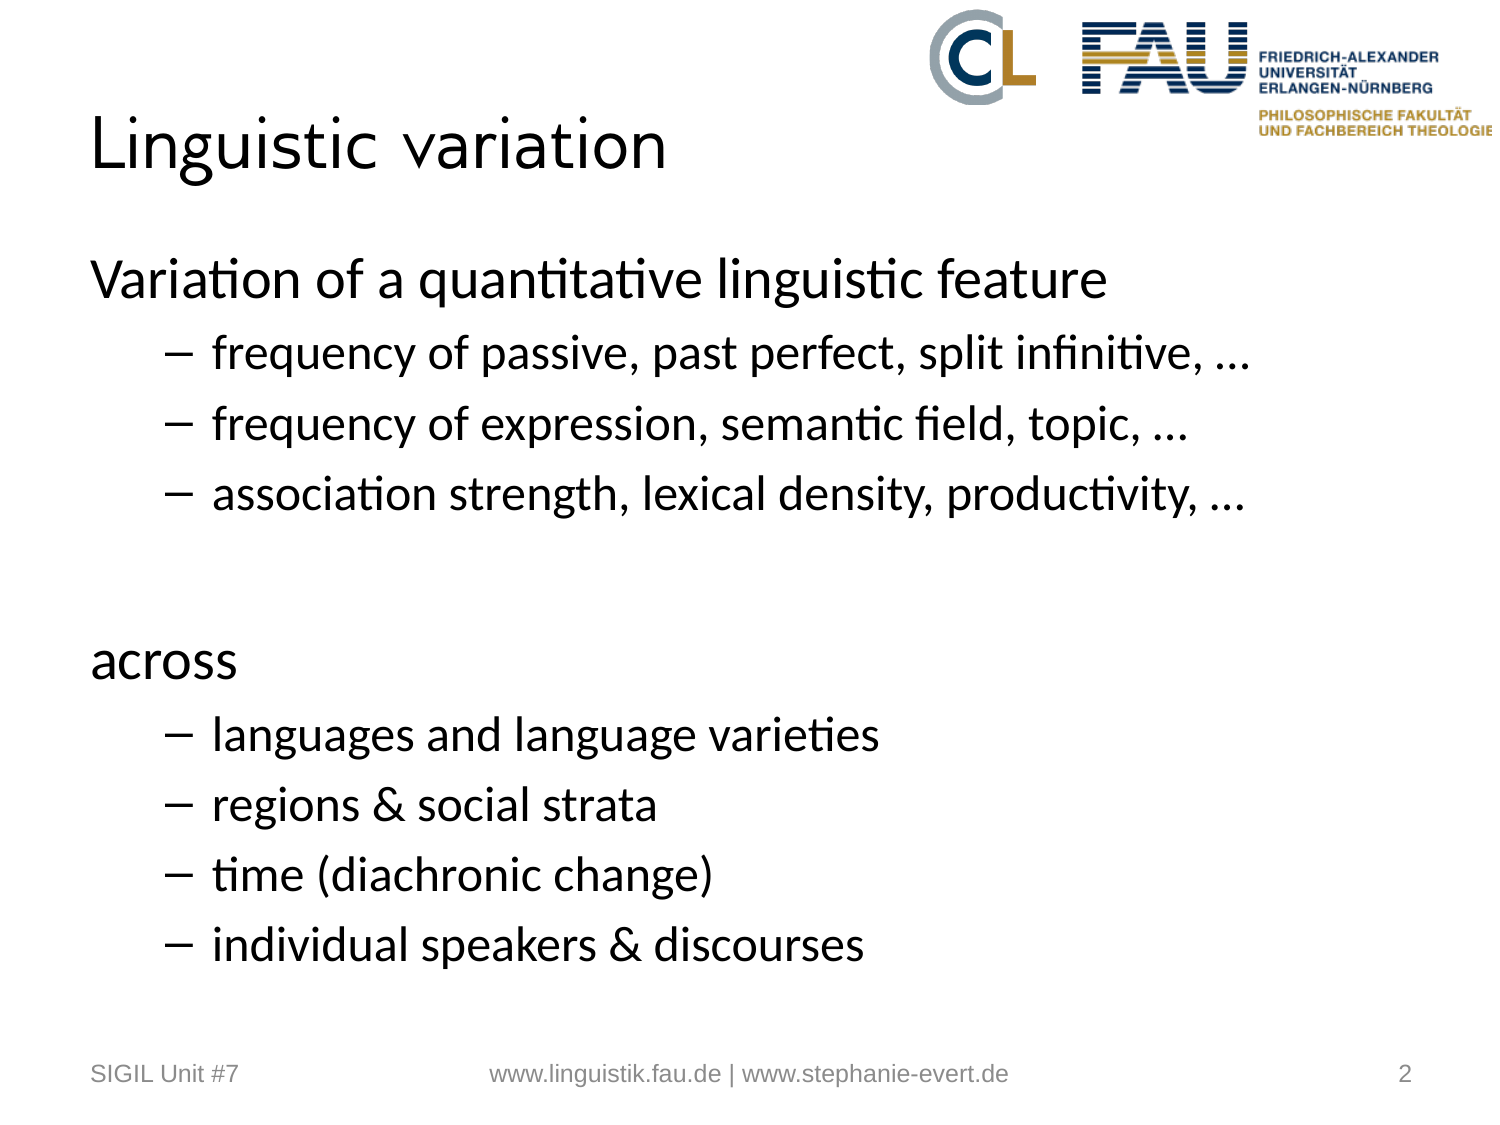

# Linguistic variation
Variation of a quantitative linguistic feature
frequency of passive, past perfect, split infinitive, …
frequency of expression, semantic field, topic, …
association strength, lexical density, productivity, …

across
languages and language varieties
regions & social strata
time (diachronic change)
individual speakers & discourses
SIGIL Unit #7
www.linguistik.fau.de | www.stephanie-evert.de
2